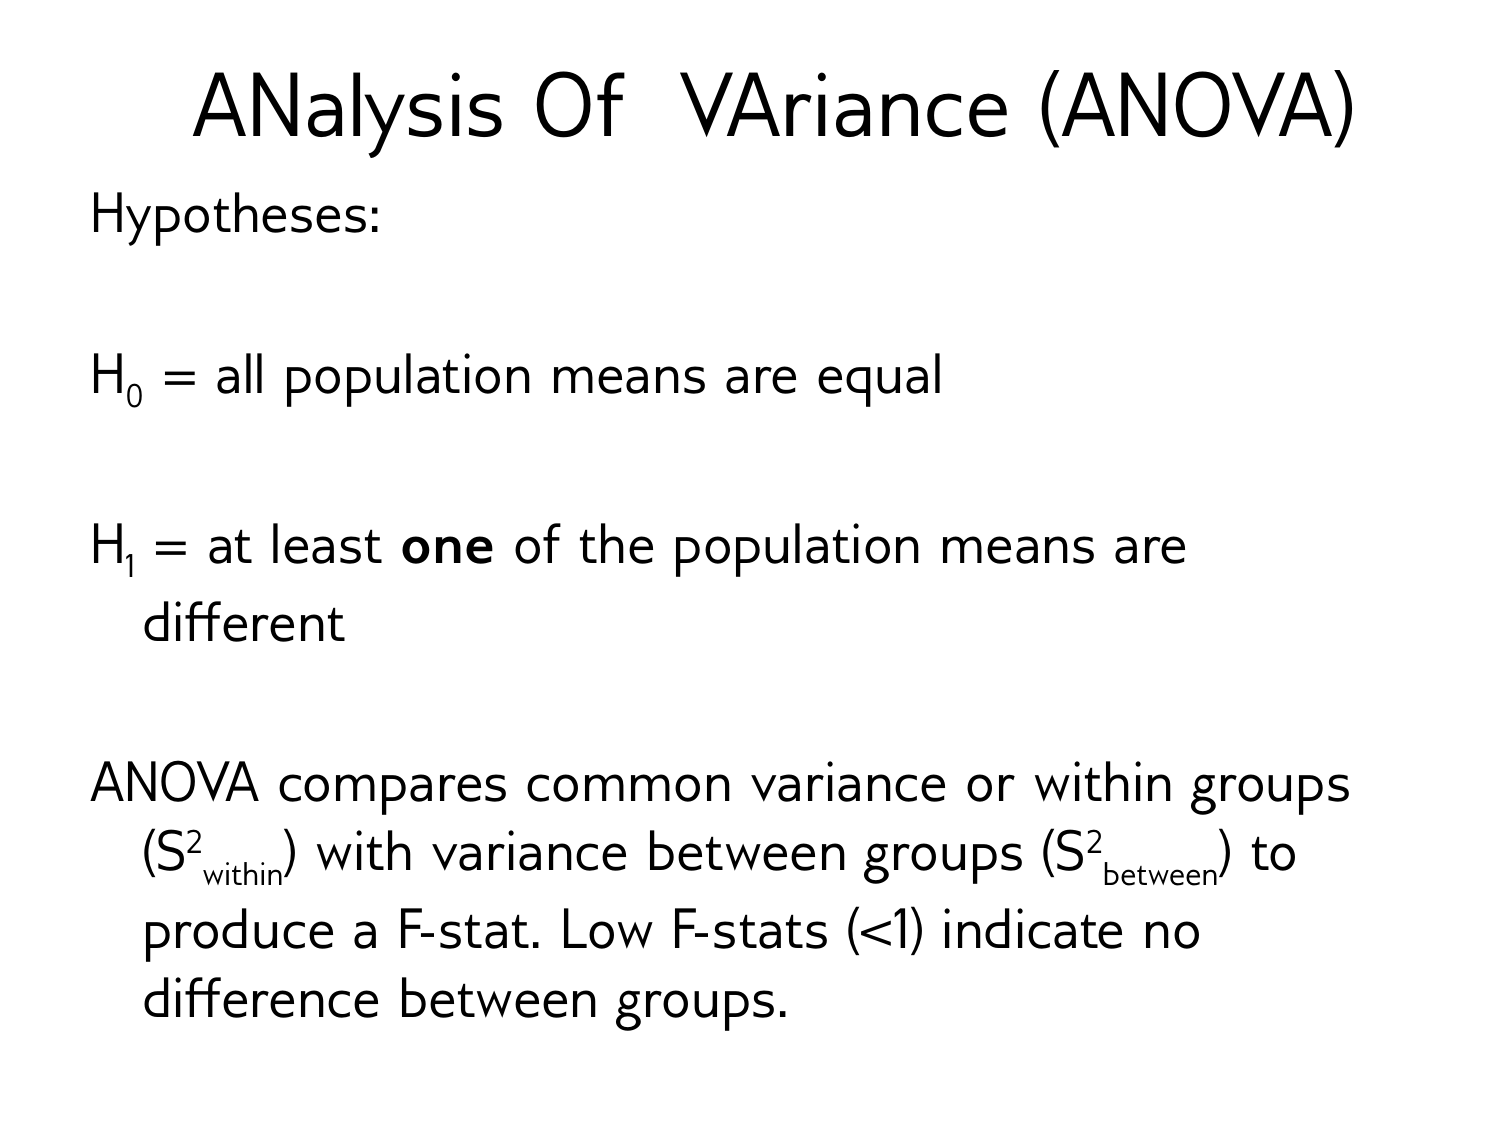

ANalysis Of  VAriance (ANOVA)
Hypotheses:

H0 = all population means are equal

H1 = at least one of the population means are different

ANOVA compares common variance or within groups (S2within) with variance between groups (S2between) to produce a F-stat. Low F-stats (<1) indicate no difference between groups.